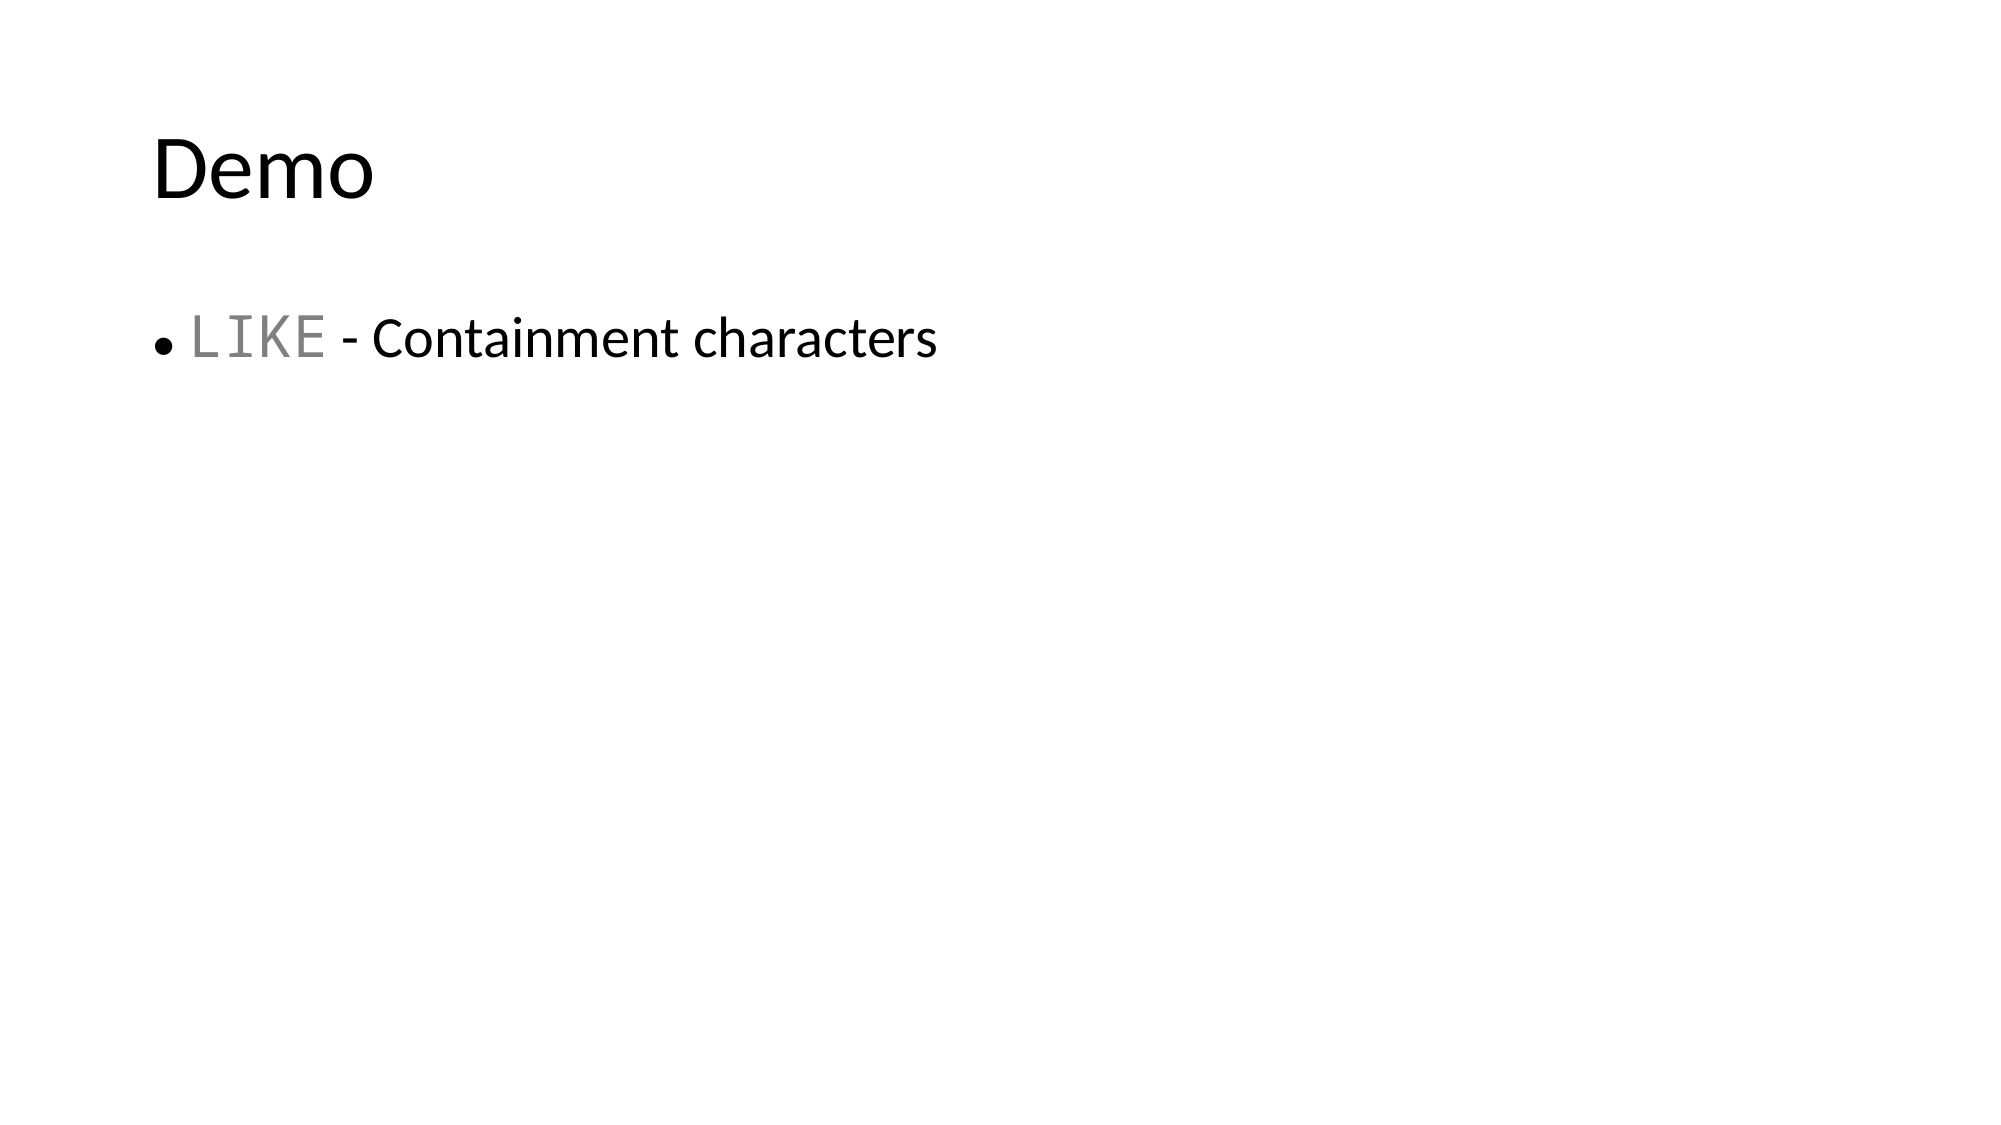

# Demo
● LIKE - Containment characters